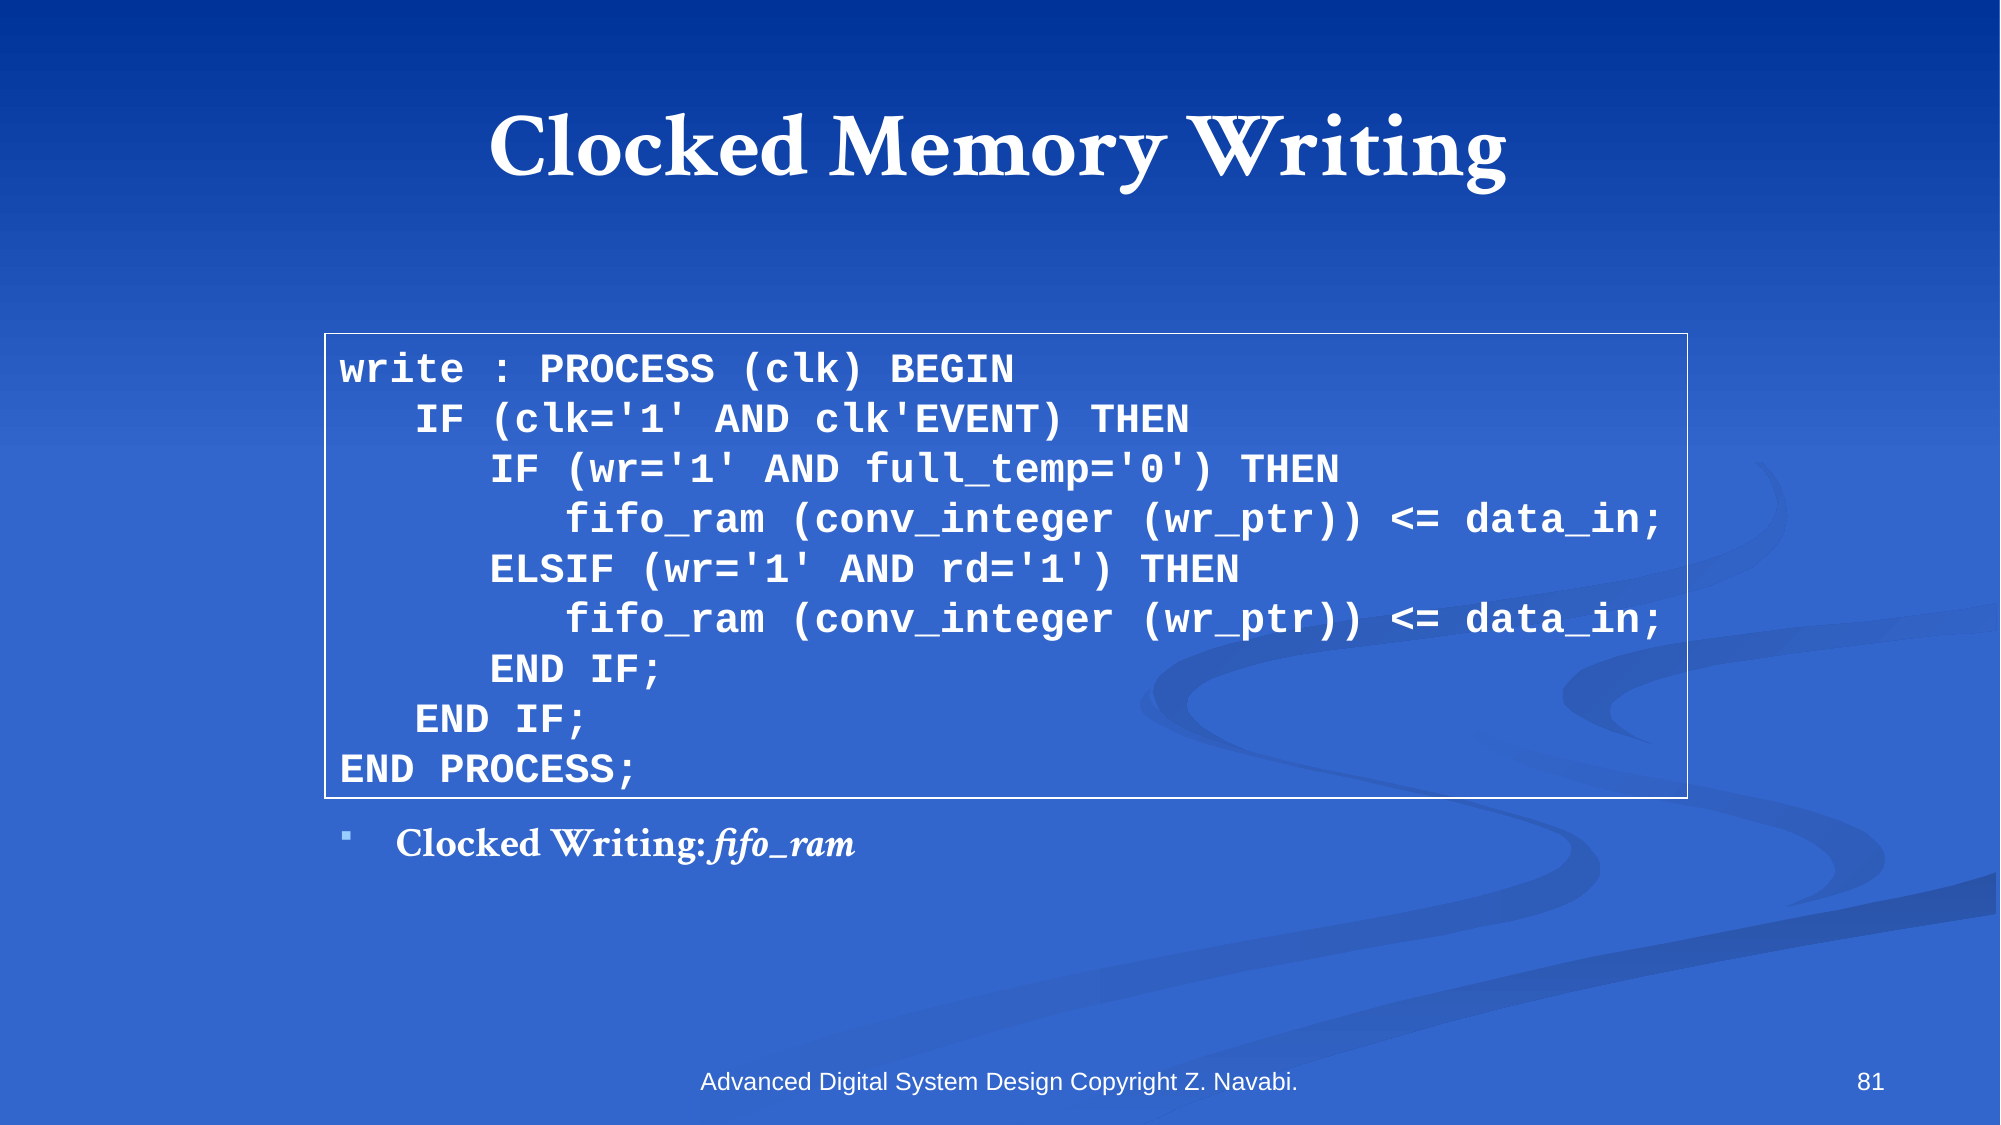

# Clocked Memory Writing
write : PROCESS (clk) BEGIN
   IF (clk='1' AND clk'EVENT) THEN
      IF (wr='1' AND full_temp='0') THEN
         fifo_ram (conv_integer (wr_ptr)) <= data_in;
      ELSIF (wr='1' AND rd='1') THEN
         fifo_ram (conv_integer (wr_ptr)) <= data_in;
      END IF;
   END IF;
END PROCESS;
Clocked Writing: fifo_ram
Advanced Digital System Design Copyright Z. Navabi.
81